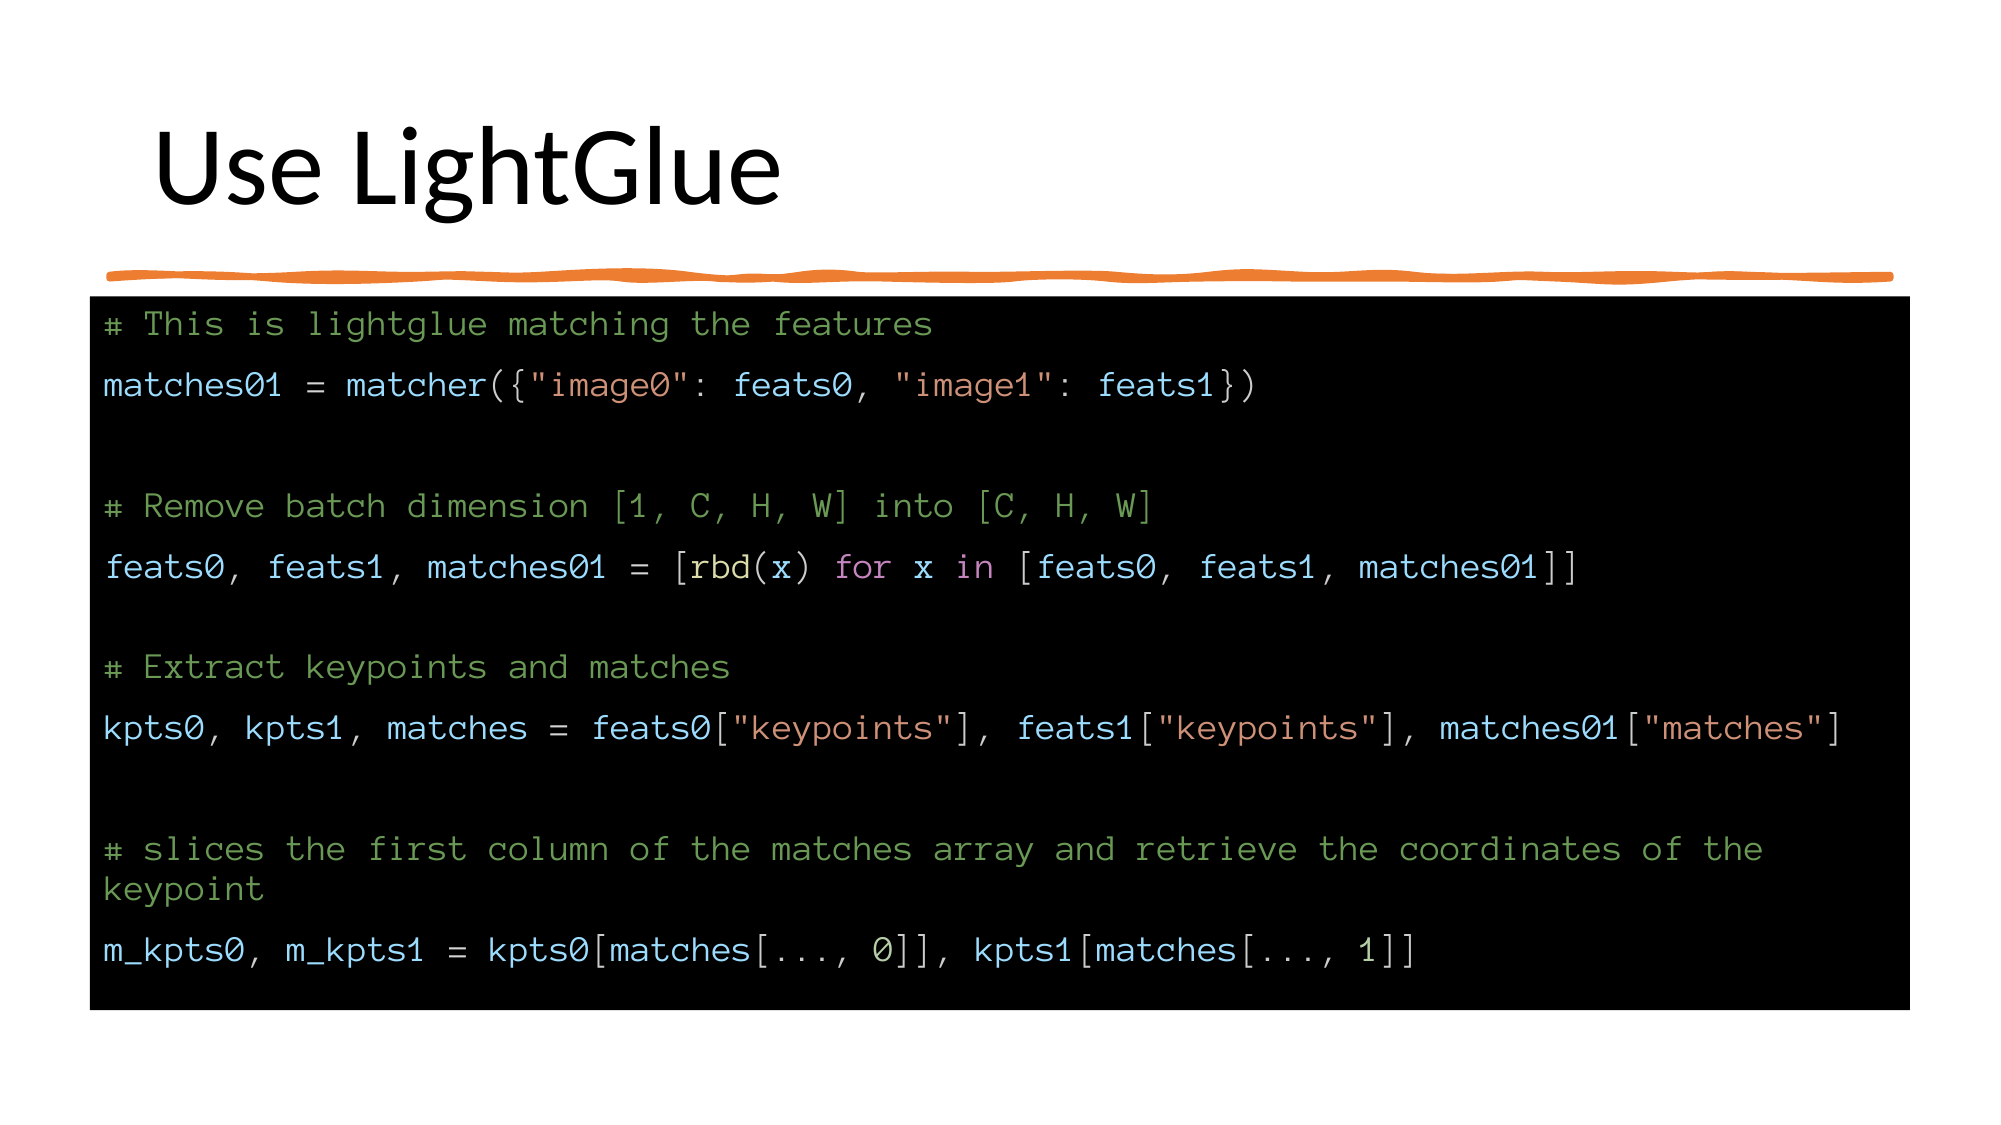

# Use LightGlue

# This is lightglue matching the features
matches01 = matcher({"image0": feats0, "image1": feats1})

# Remove batch dimension [1, C, H, W] into [C, H, W]
feats0, feats1, matches01 = [rbd(x) for x in [feats0, feats1, matches01]]
# Extract keypoints and matches
kpts0, kpts1, matches = feats0["keypoints"], feats1["keypoints"], matches01["matches"]

# slices the first column of the matches array and retrieve the coordinates of the keypoint
m_kpts0, m_kpts1 = kpts0[matches[..., 0]], kpts1[matches[..., 1]]

# This is lightglue matching the features
matches01 = matcher({"image0": feats0, "image1": feats1})

# Remove batch dimension [1, C, H, W] into [C, H, W]
feats0, feats1, matches01 = [rbd(x) for x in [feats0, feats1, matches01]]
# Extract keypoints and matches
kpts0, kpts1, matches = feats0["keypoints"], feats1["keypoints"], matches01["matches"]

# slices the first column of the matches array and retrieve the coordinates of the keypoint
m_kpts0, m_kpts1 = kpts0[matches[..., 0]], kpts1[matches[..., 1]]